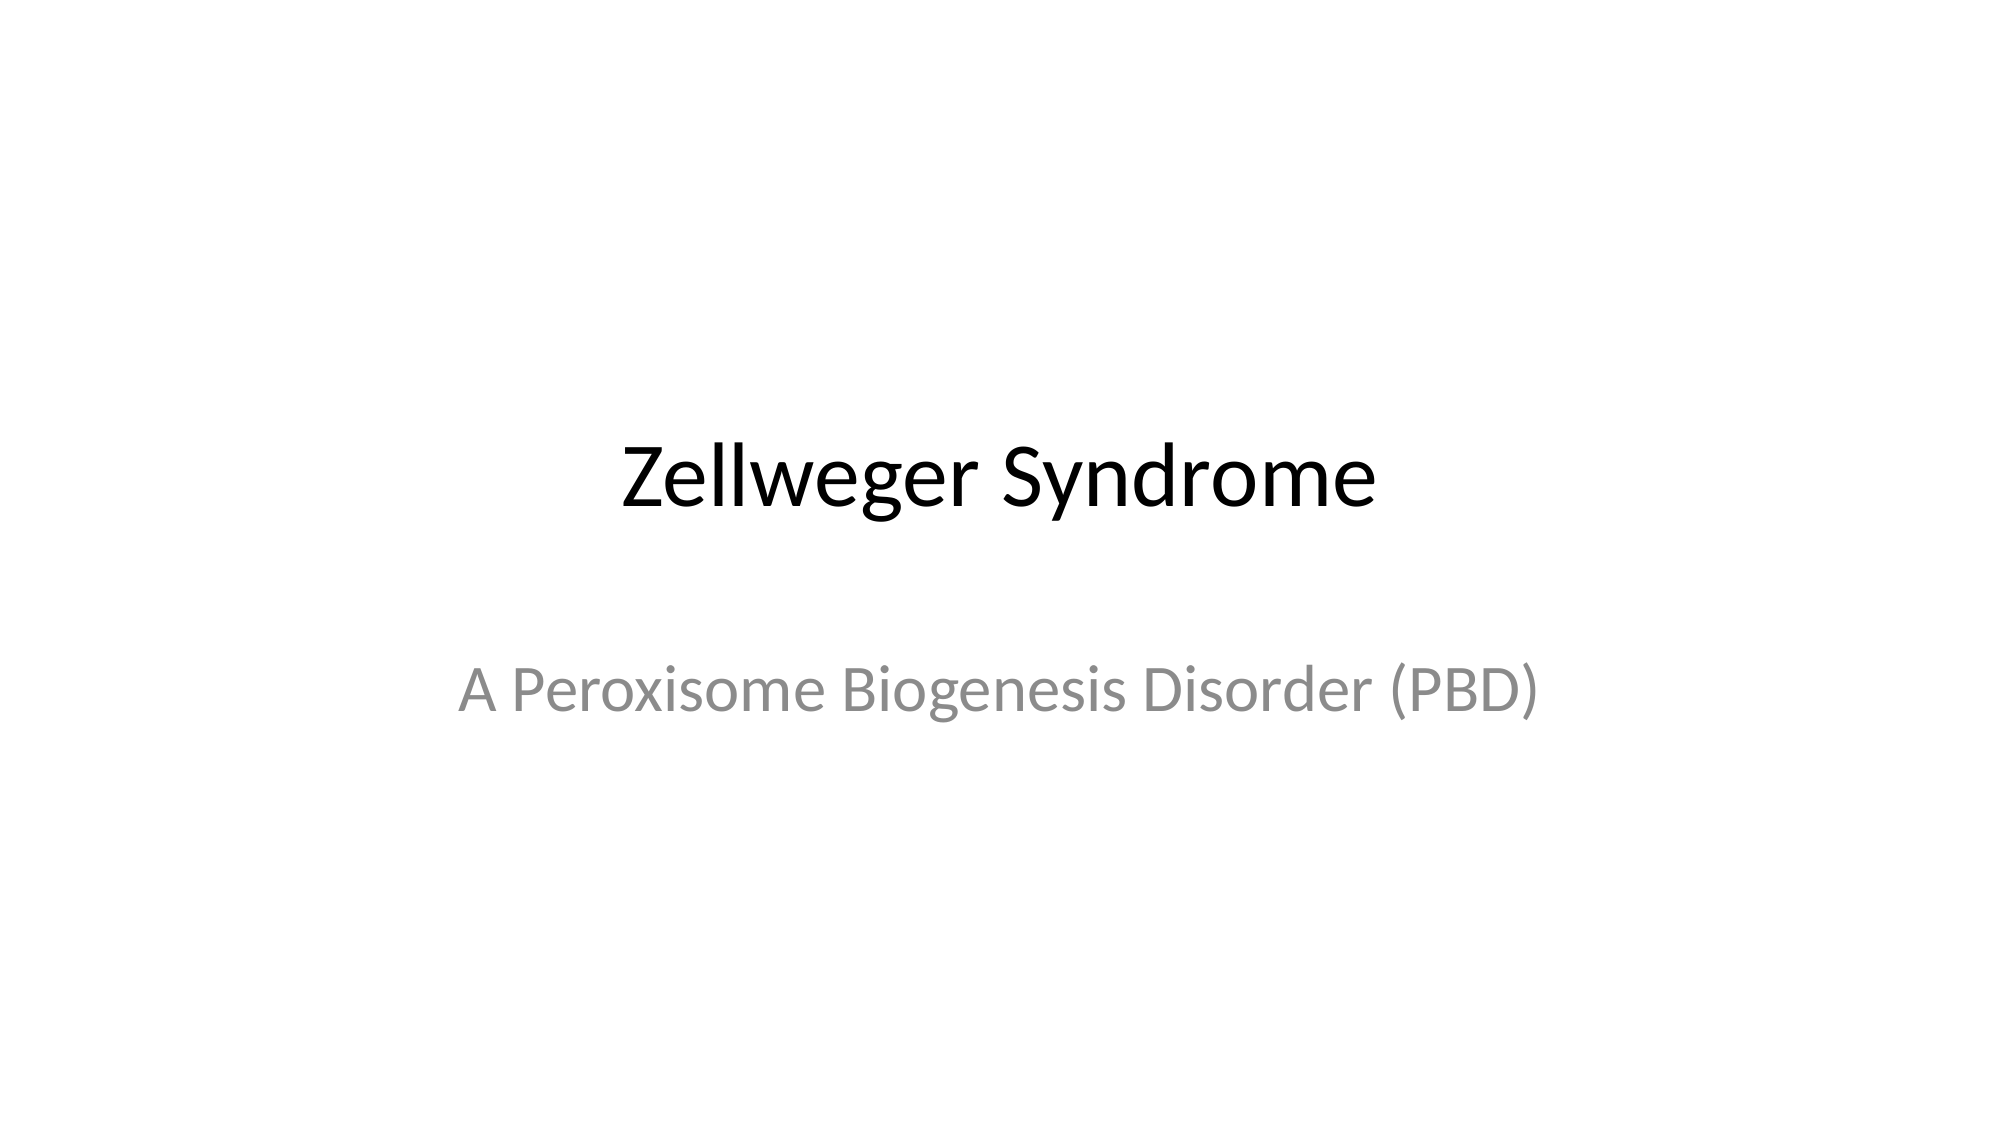

# Zellweger Syndrome
A Peroxisome Biogenesis Disorder (PBD)